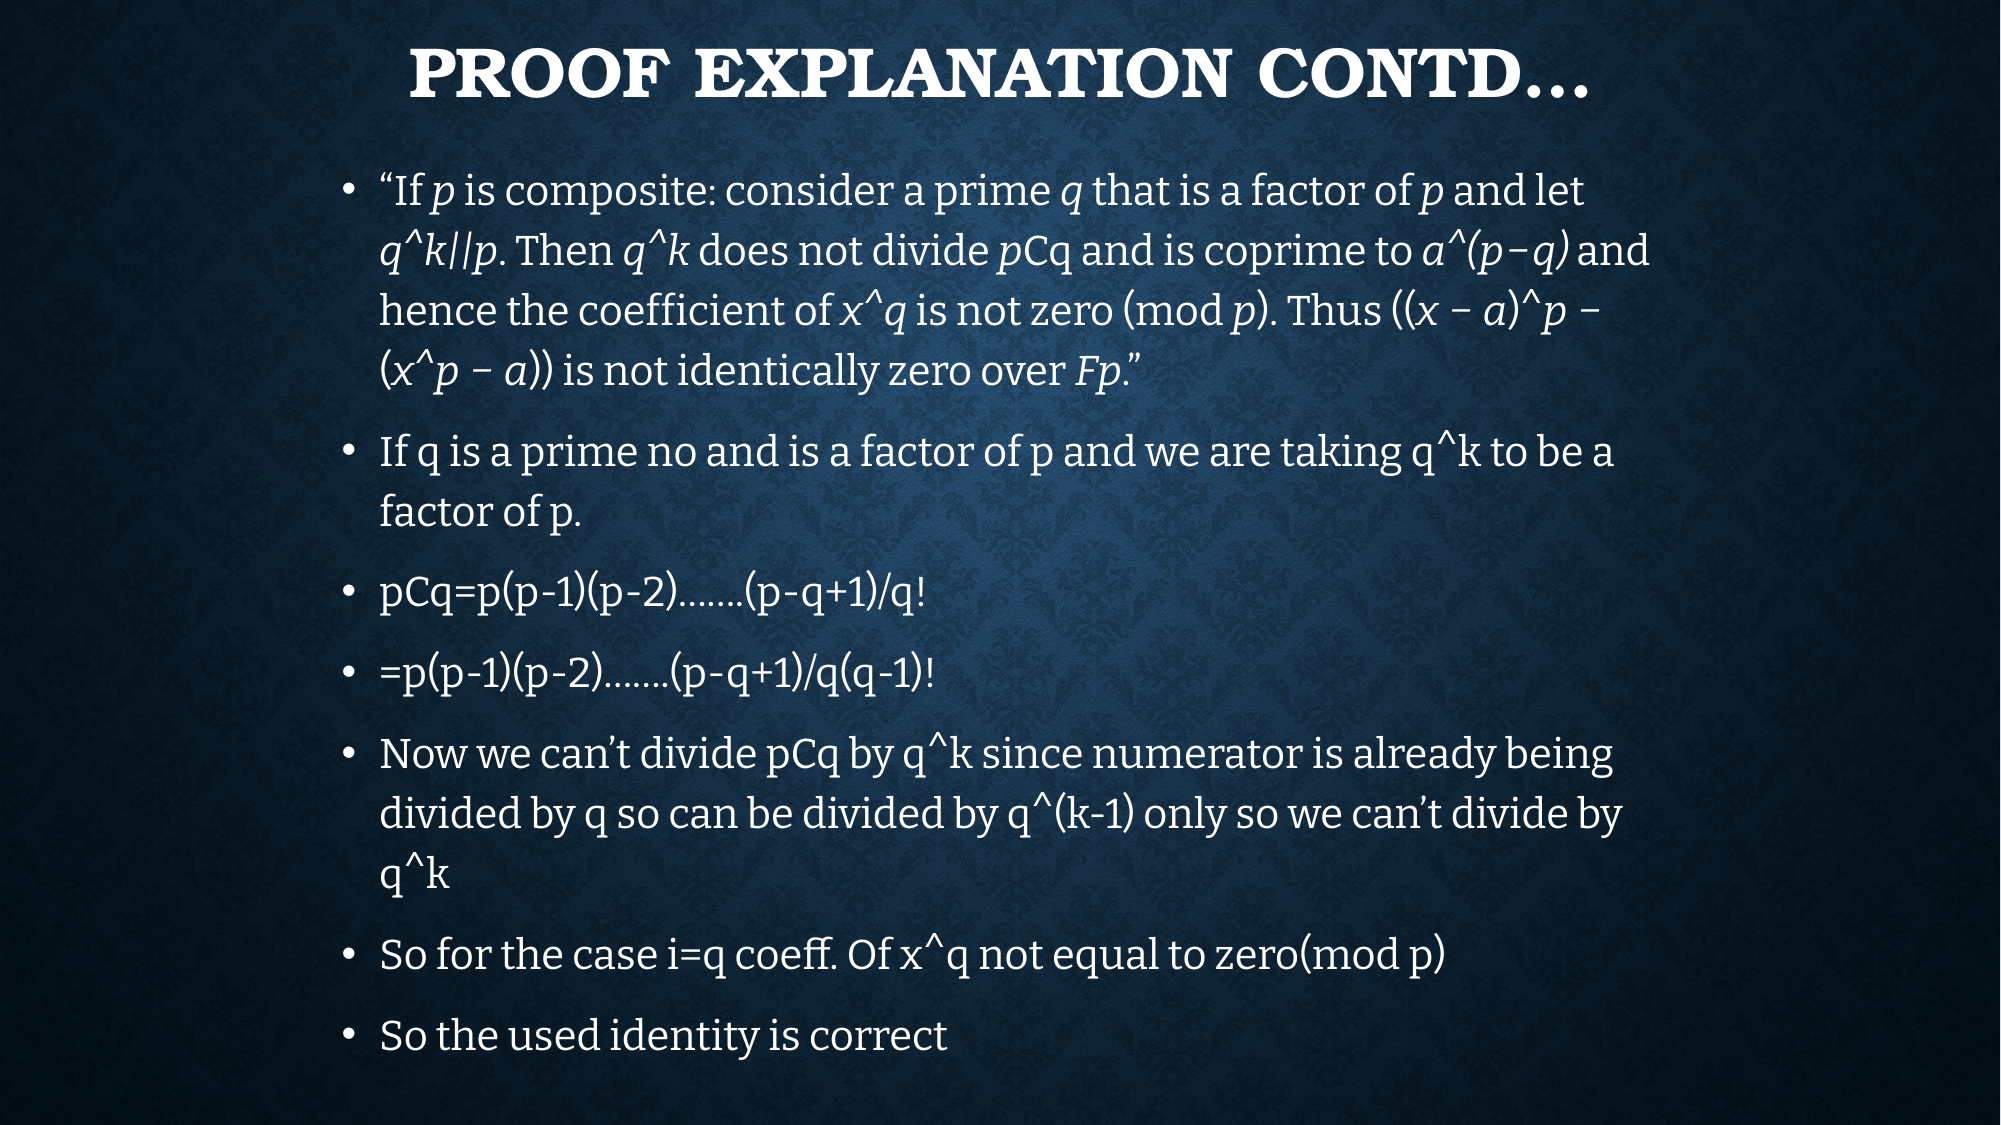

# Proof explanation contd…
“If p is composite: consider a prime q that is a factor of p and let q^k||p. Then q^k does not divide pCq and is coprime to a^(p−q) and hence the coefficient of x^q is not zero (mod p). Thus ((x − a)^p − (x^p − a)) is not identically zero over Fp.”
If q is a prime no and is a factor of p and we are taking q^k to be a factor of p.
pCq=p(p-1)(p-2)…….(p-q+1)/q!
=p(p-1)(p-2)…….(p-q+1)/q(q-1)!
Now we can’t divide pCq by q^k since numerator is already being divided by q so can be divided by q^(k-1) only so we can’t divide by q^k
So for the case i=q coeff. Of x^q not equal to zero(mod p)
So the used identity is correct